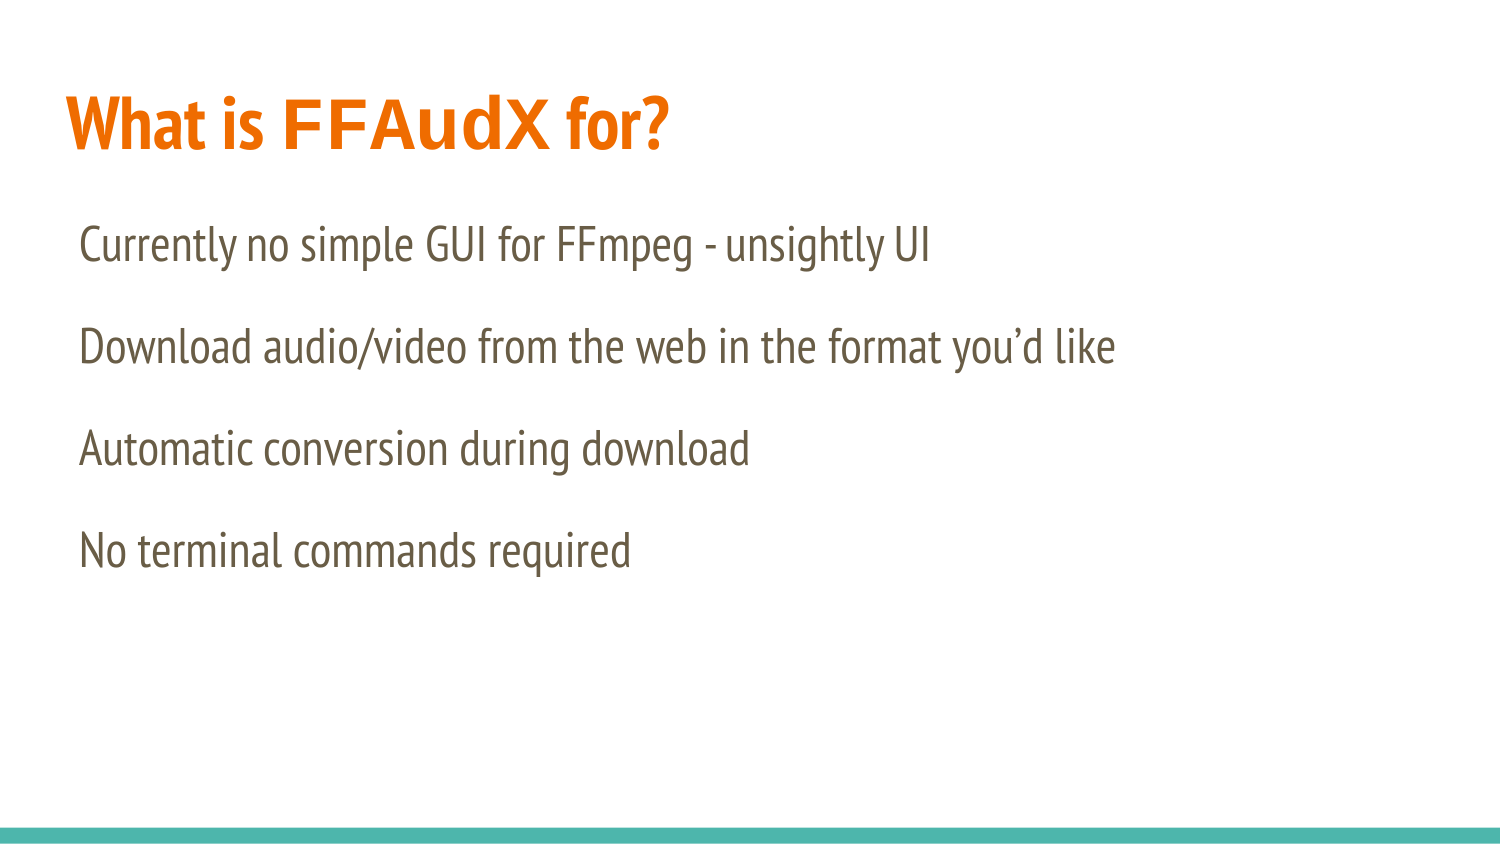

# What is FFAudX for?

Currently no simple GUI for FFmpeg - unsightly UI
Download audio/video from the web in the format you’d like
Automatic conversion during download
No terminal commands required